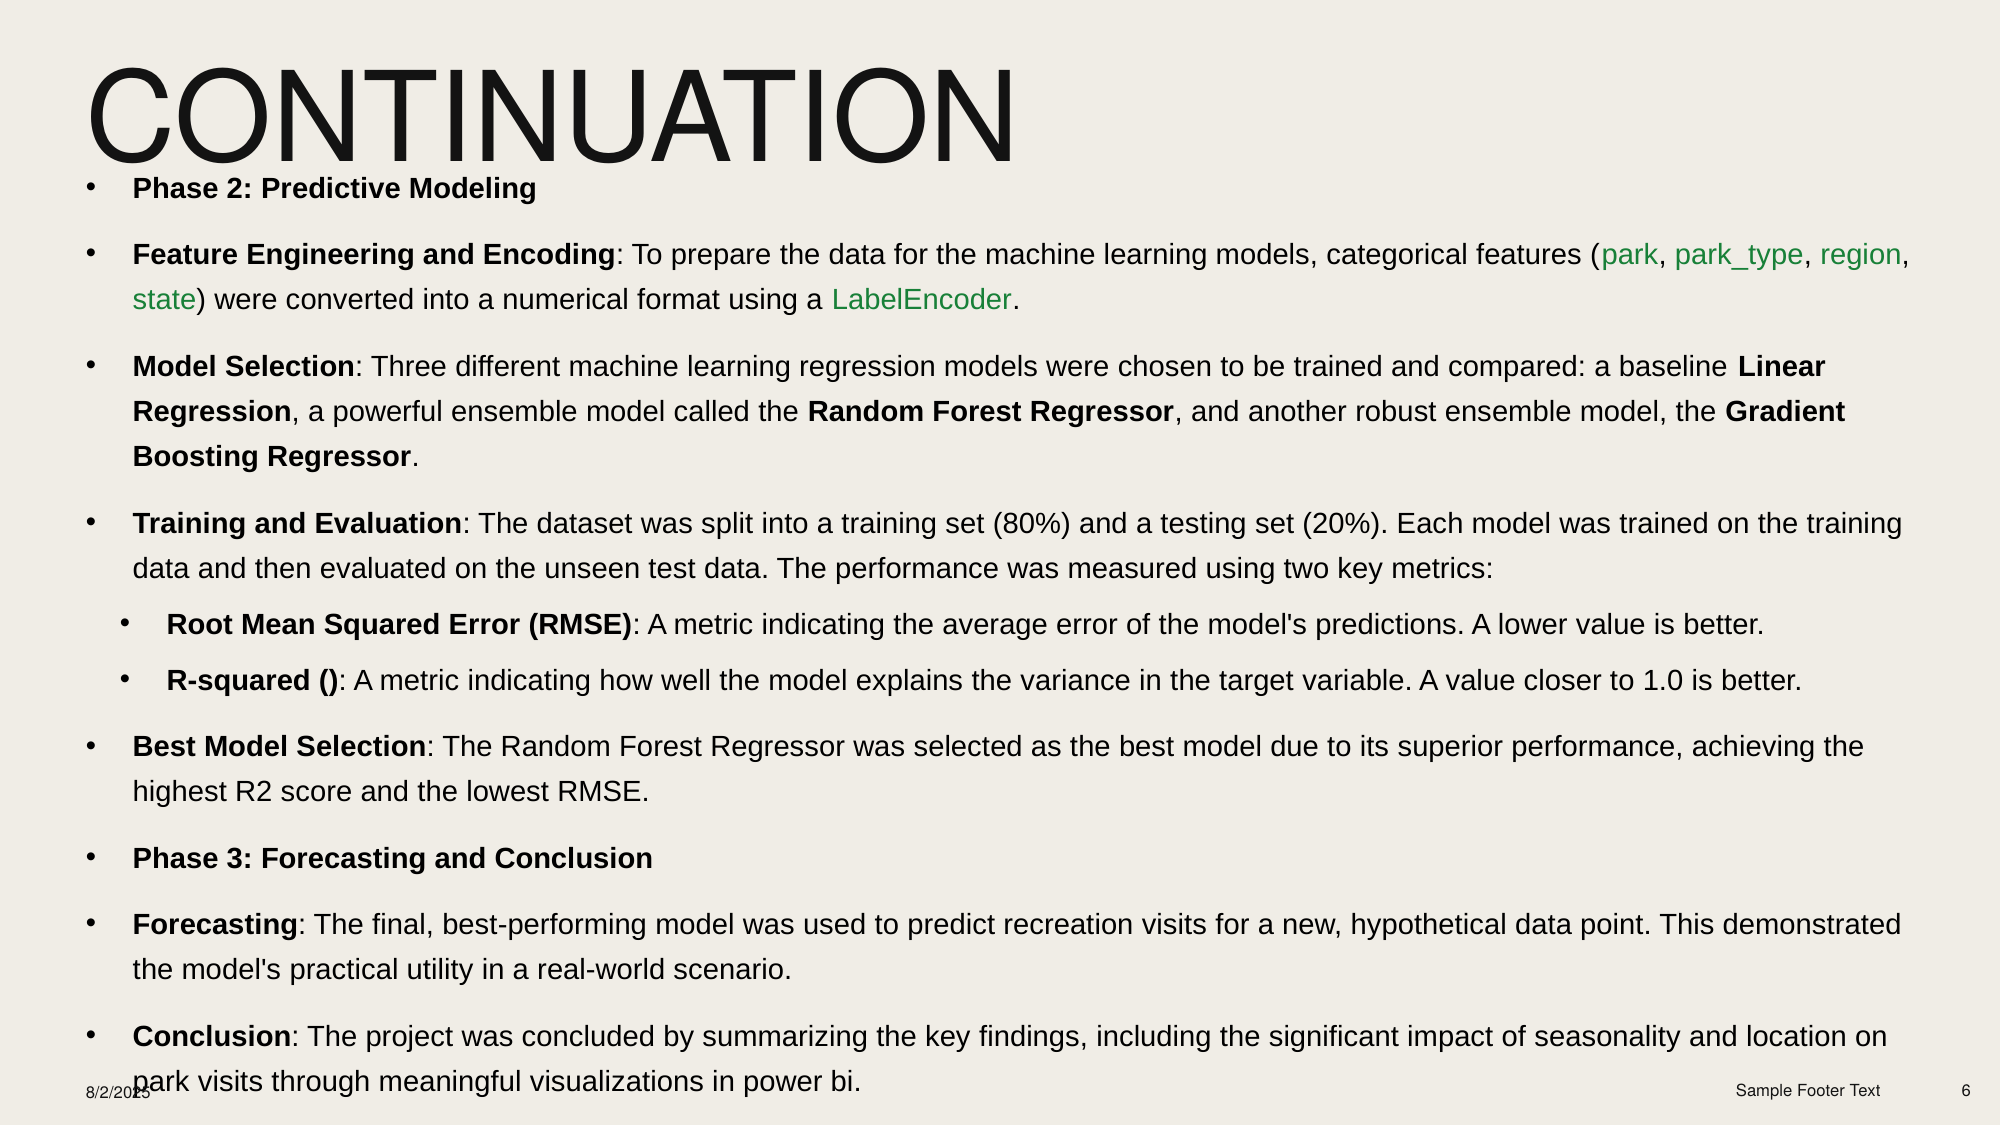

# Continuation
Phase 2: Predictive Modeling
Feature Engineering and Encoding: To prepare the data for the machine learning models, categorical features (park, park_type, region, state) were converted into a numerical format using a LabelEncoder.
Model Selection: Three different machine learning regression models were chosen to be trained and compared: a baseline Linear Regression, a powerful ensemble model called the Random Forest Regressor, and another robust ensemble model, the Gradient Boosting Regressor.
Training and Evaluation: The dataset was split into a training set (80%) and a testing set (20%). Each model was trained on the training data and then evaluated on the unseen test data. The performance was measured using two key metrics:
Root Mean Squared Error (RMSE): A metric indicating the average error of the model's predictions. A lower value is better.
R-squared (): A metric indicating how well the model explains the variance in the target variable. A value closer to 1.0 is better.
Best Model Selection: The Random Forest Regressor was selected as the best model due to its superior performance, achieving the highest R2 score and the lowest RMSE.
Phase 3: Forecasting and Conclusion
Forecasting: The final, best-performing model was used to predict recreation visits for a new, hypothetical data point. This demonstrated the model's practical utility in a real-world scenario.
Conclusion: The project was concluded by summarizing the key findings, including the significant impact of seasonality and location on park visits through meaningful visualizations in power bi.

8/2/2025
Sample Footer Text
6